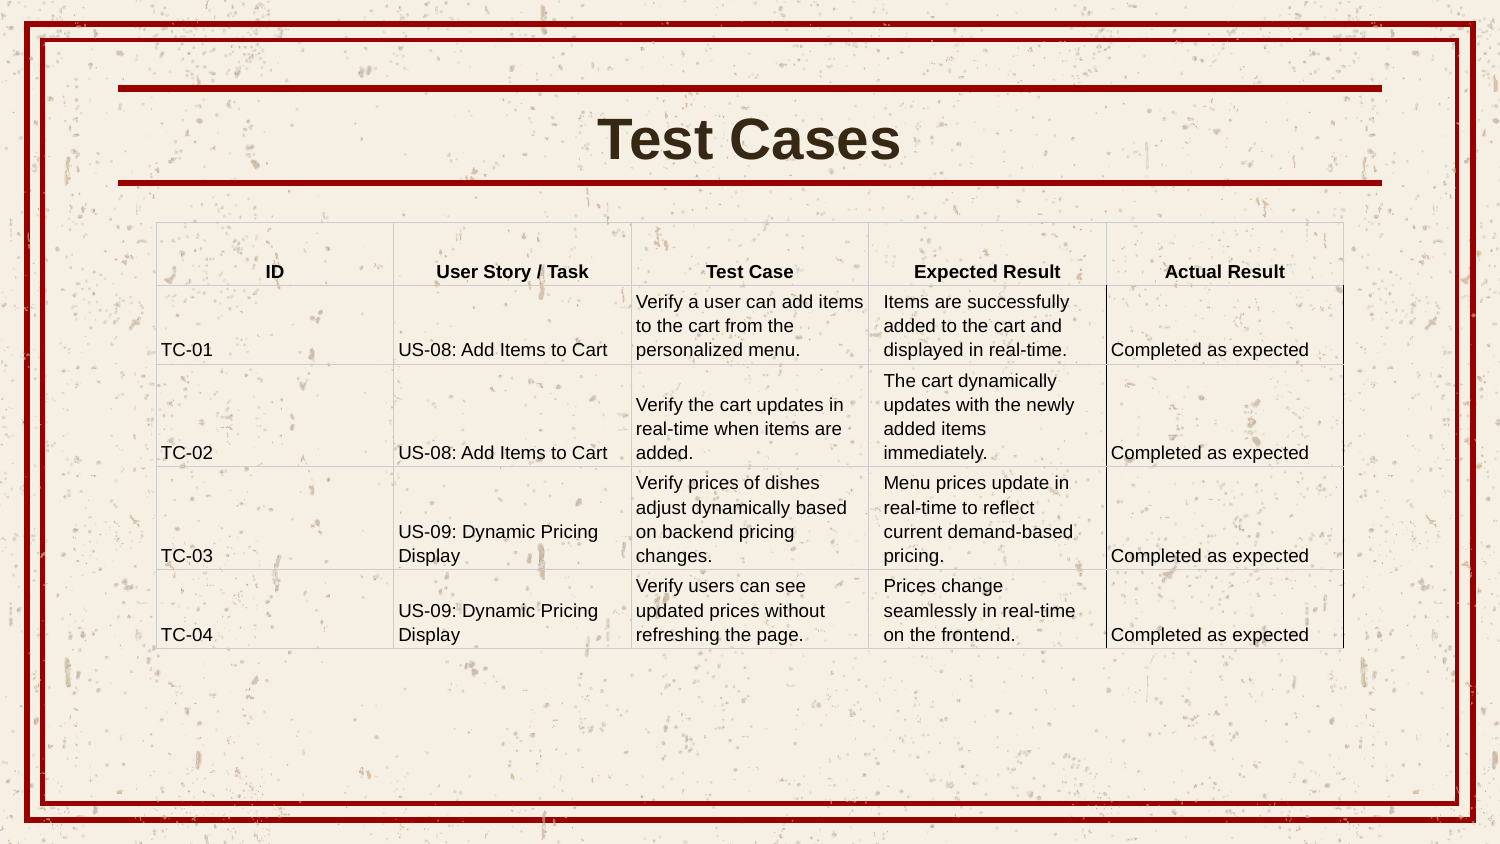

# Test Cases
| ID | User Story / Task | Test Case | Expected Result | Actual Result |
| --- | --- | --- | --- | --- |
| TC-01 | US-08: Add Items to Cart | Verify a user can add items to the cart from the personalized menu. | Items are successfully added to the cart and displayed in real-time. | Completed as expected |
| TC-02 | US-08: Add Items to Cart | Verify the cart updates in real-time when items are added. | The cart dynamically updates with the newly added items immediately. | Completed as expected |
| TC-03 | US-09: Dynamic Pricing Display | Verify prices of dishes adjust dynamically based on backend pricing changes. | Menu prices update in real-time to reflect current demand-based pricing. | Completed as expected |
| TC-04 | US-09: Dynamic Pricing Display | Verify users can see updated prices without refreshing the page. | Prices change seamlessly in real-time on the frontend. | Completed as expected |